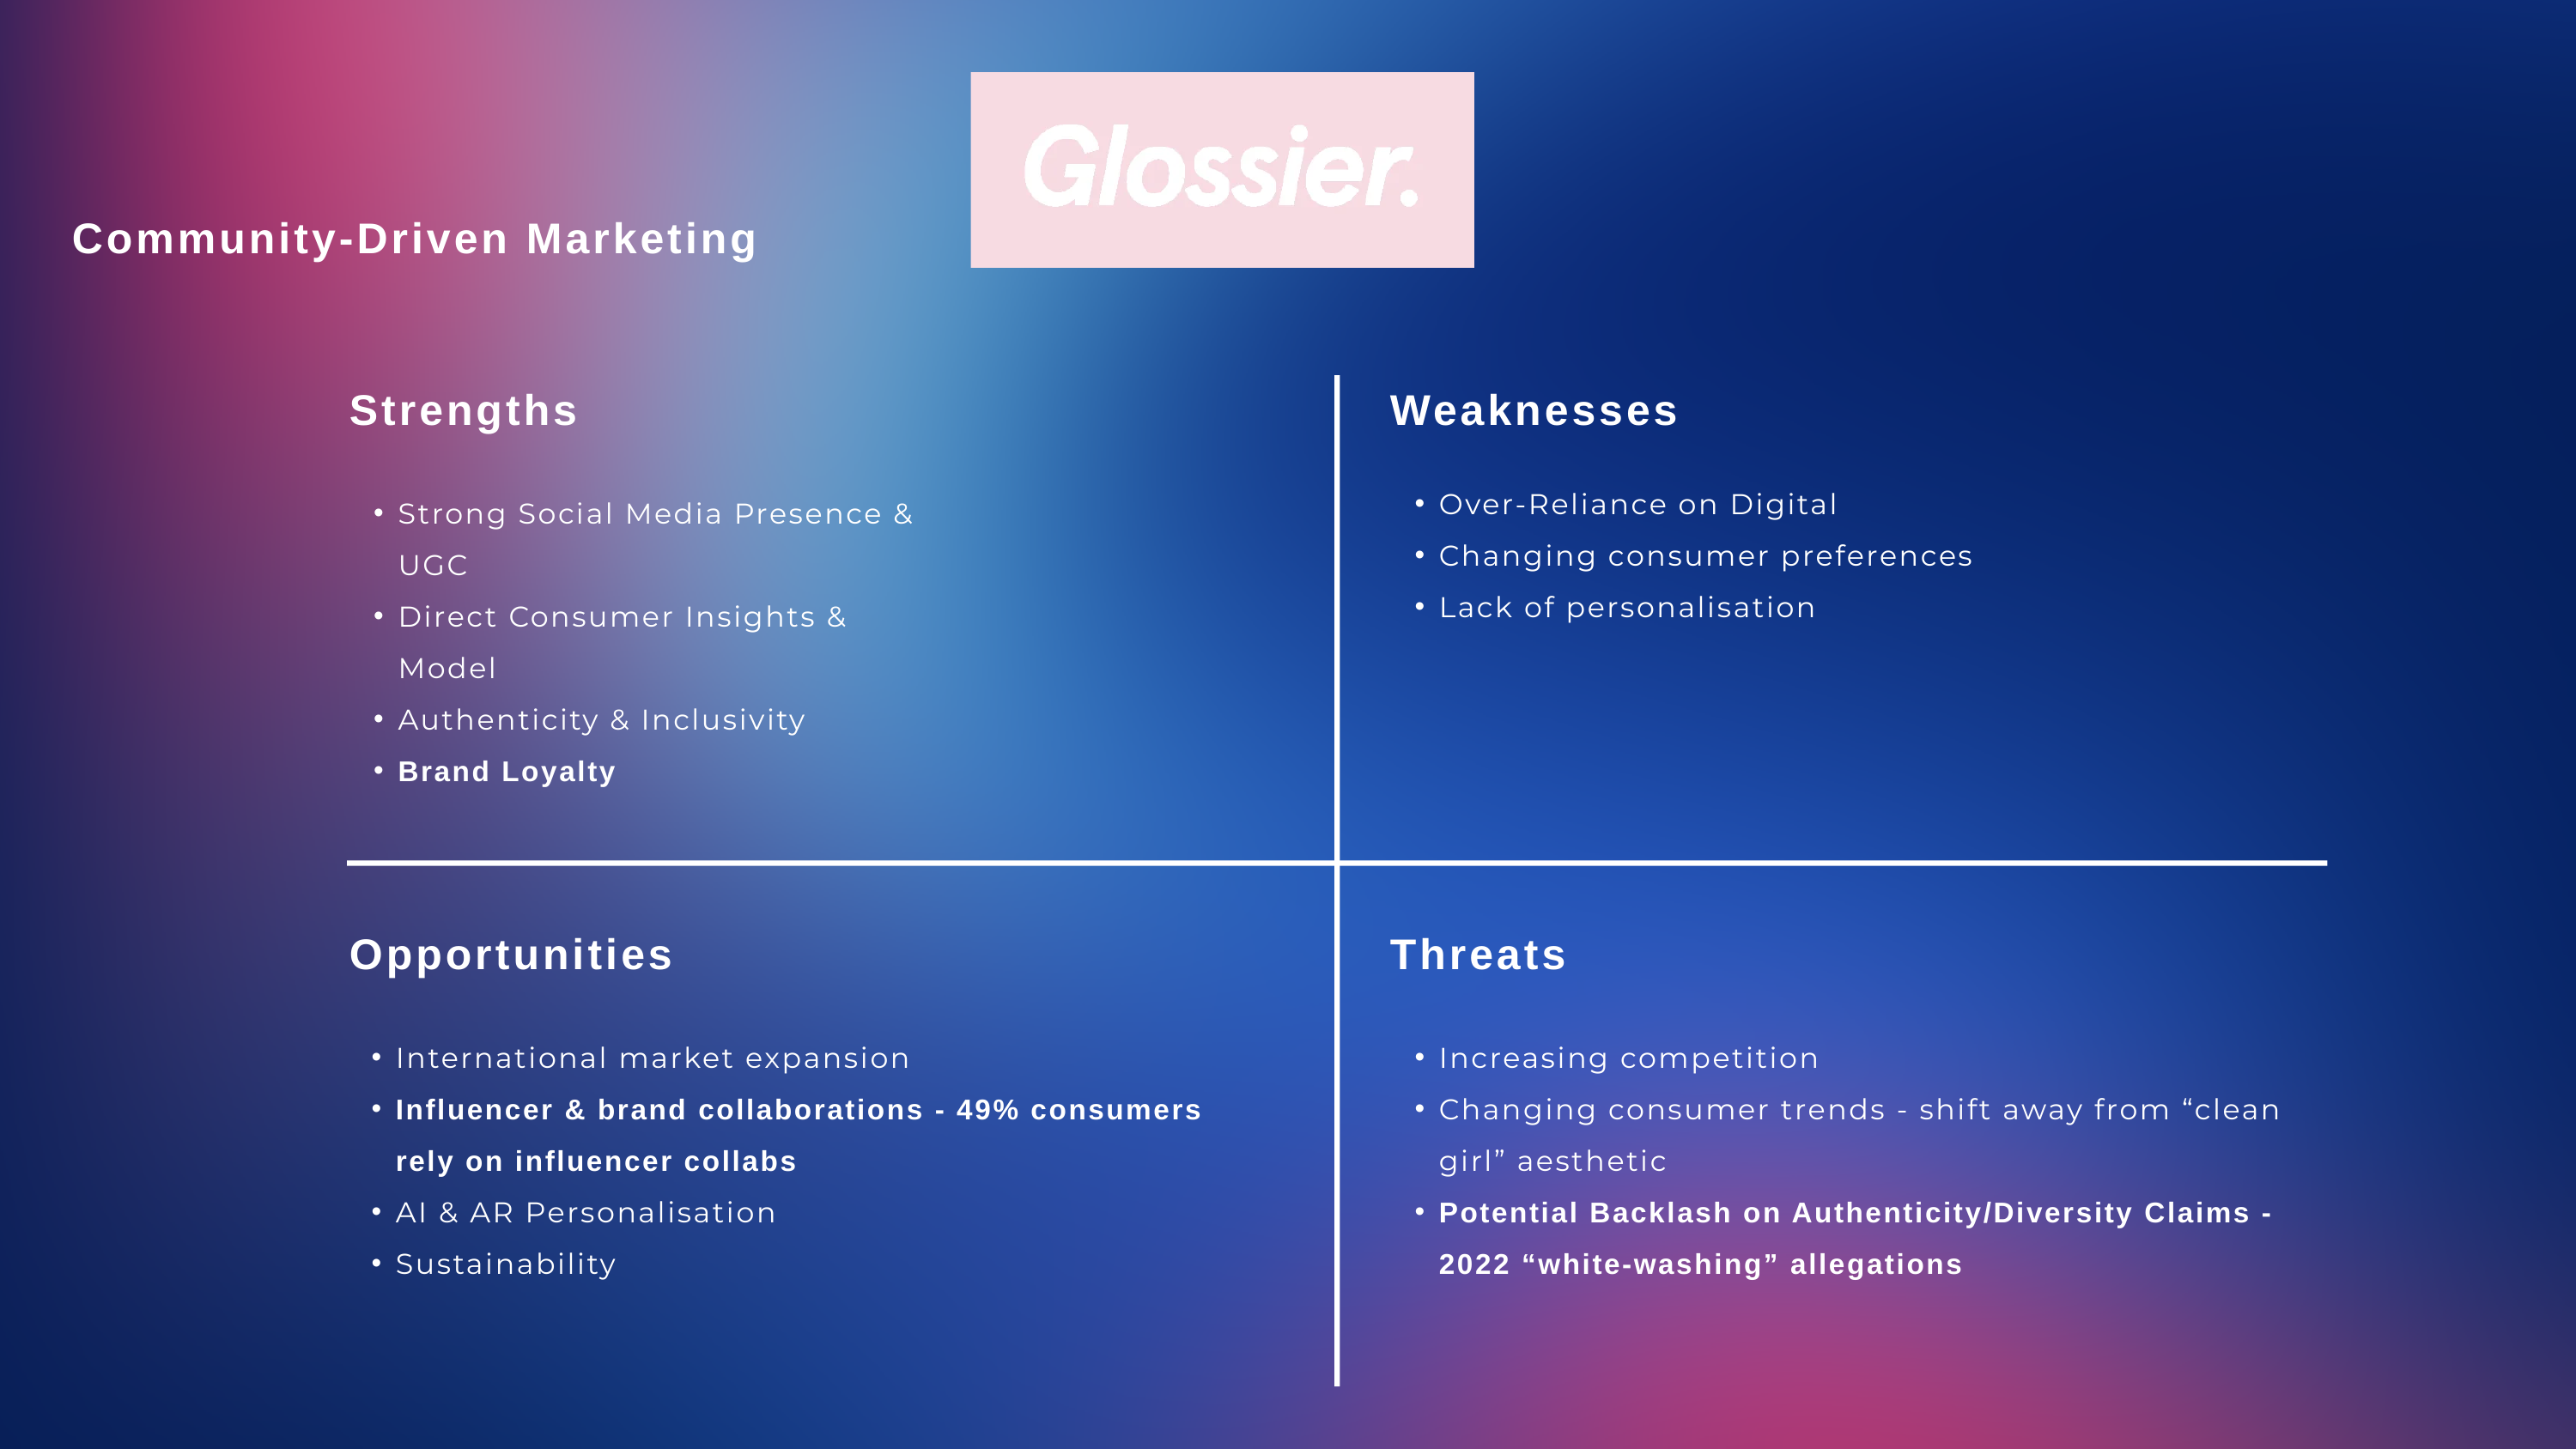

Community-Driven Marketing

Strengths
Weaknesses

Over-Reliance on Digital
Changing consumer preferences
Lack of personalisation
Strong Social Media Presence & UGC
Direct Consumer Insights & Model
Authenticity & Inclusivity
Brand Loyalty

Opportunities
Threats
International market expansion
Influencer & brand collaborations - 49% consumers rely on influencer collabs
AI & AR Personalisation
Sustainability
Increasing competition
Changing consumer trends - shift away from “clean girl” aesthetic
Potential Backlash on Authenticity/Diversity Claims - 2022 “white-washing” allegations